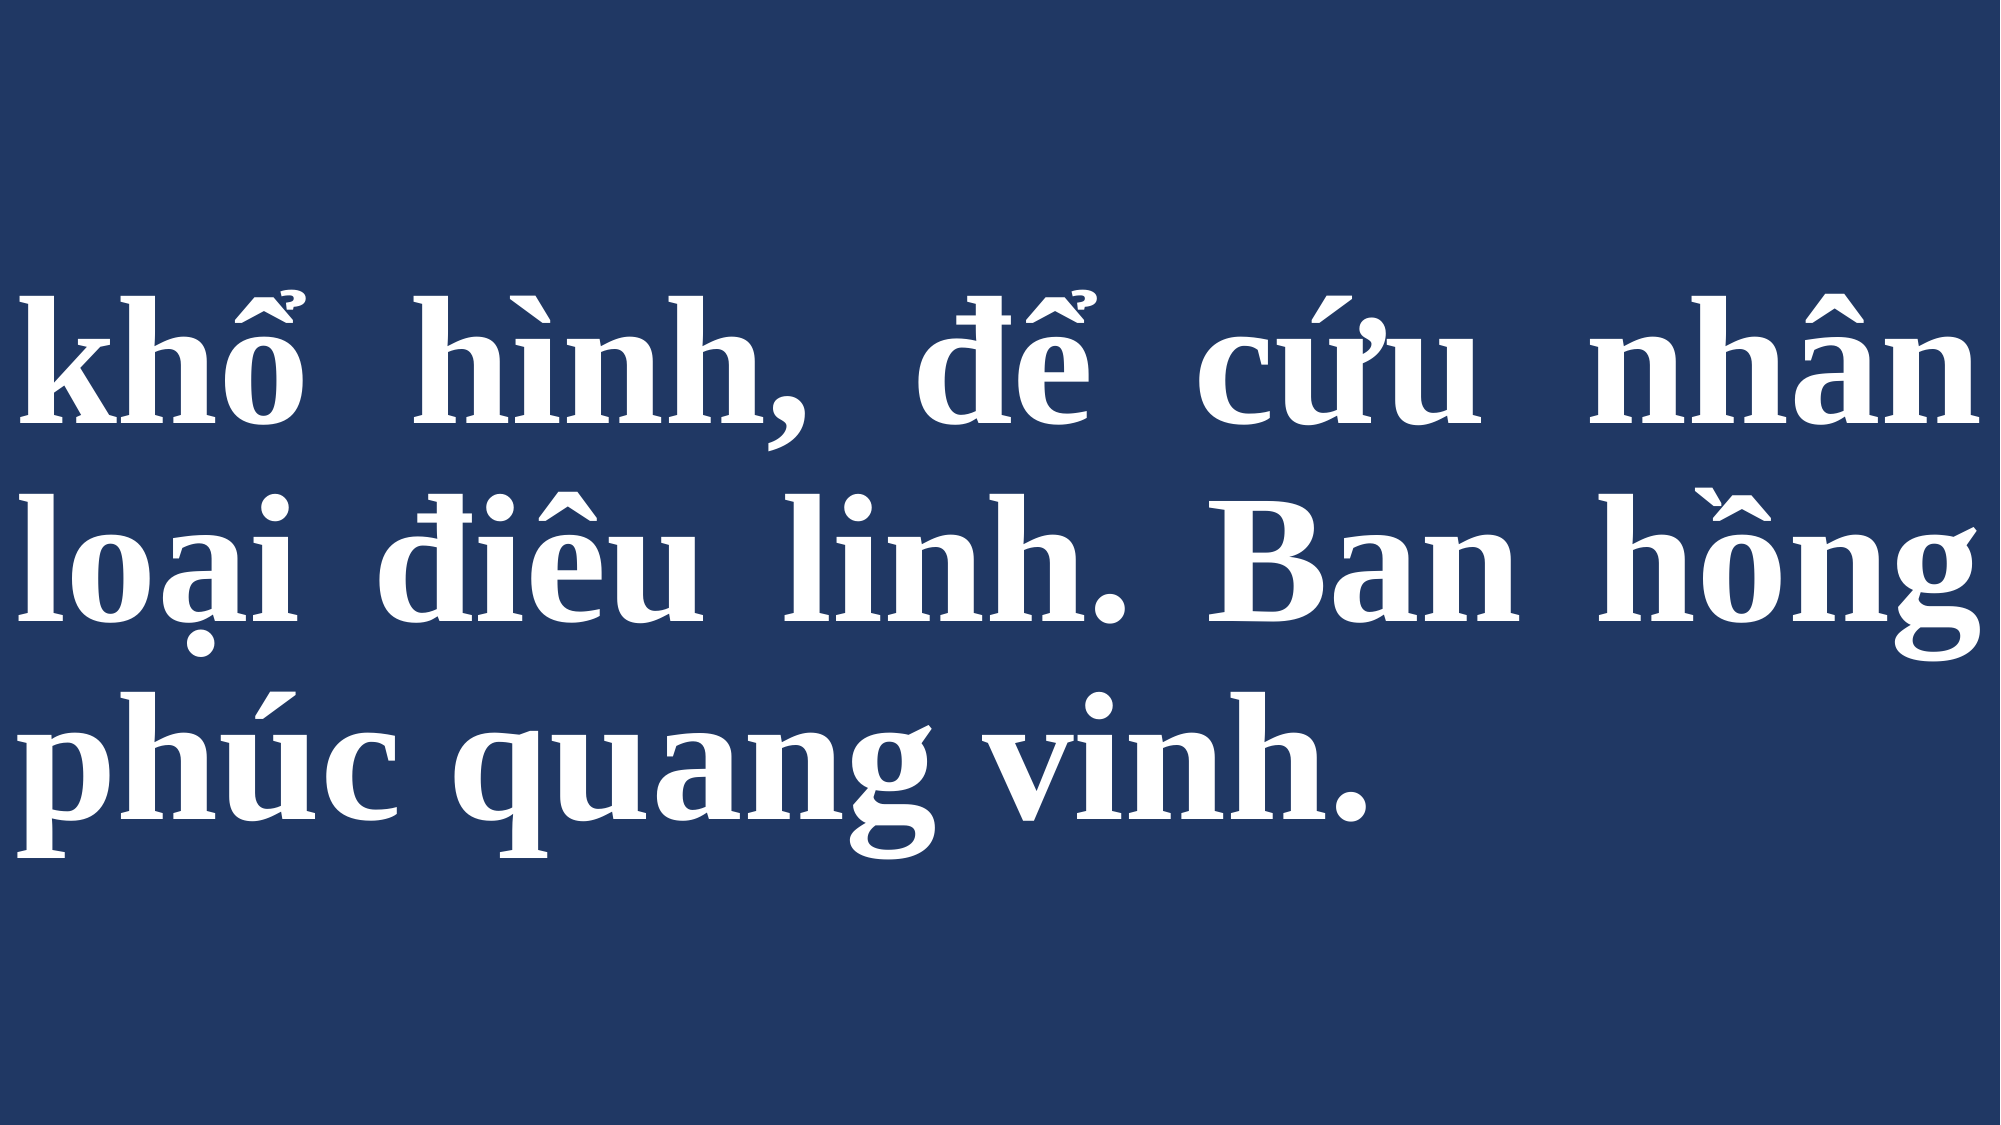

# khổ hình, để cứu nhân loại điêu linh. Ban hồng phúc quang vinh.